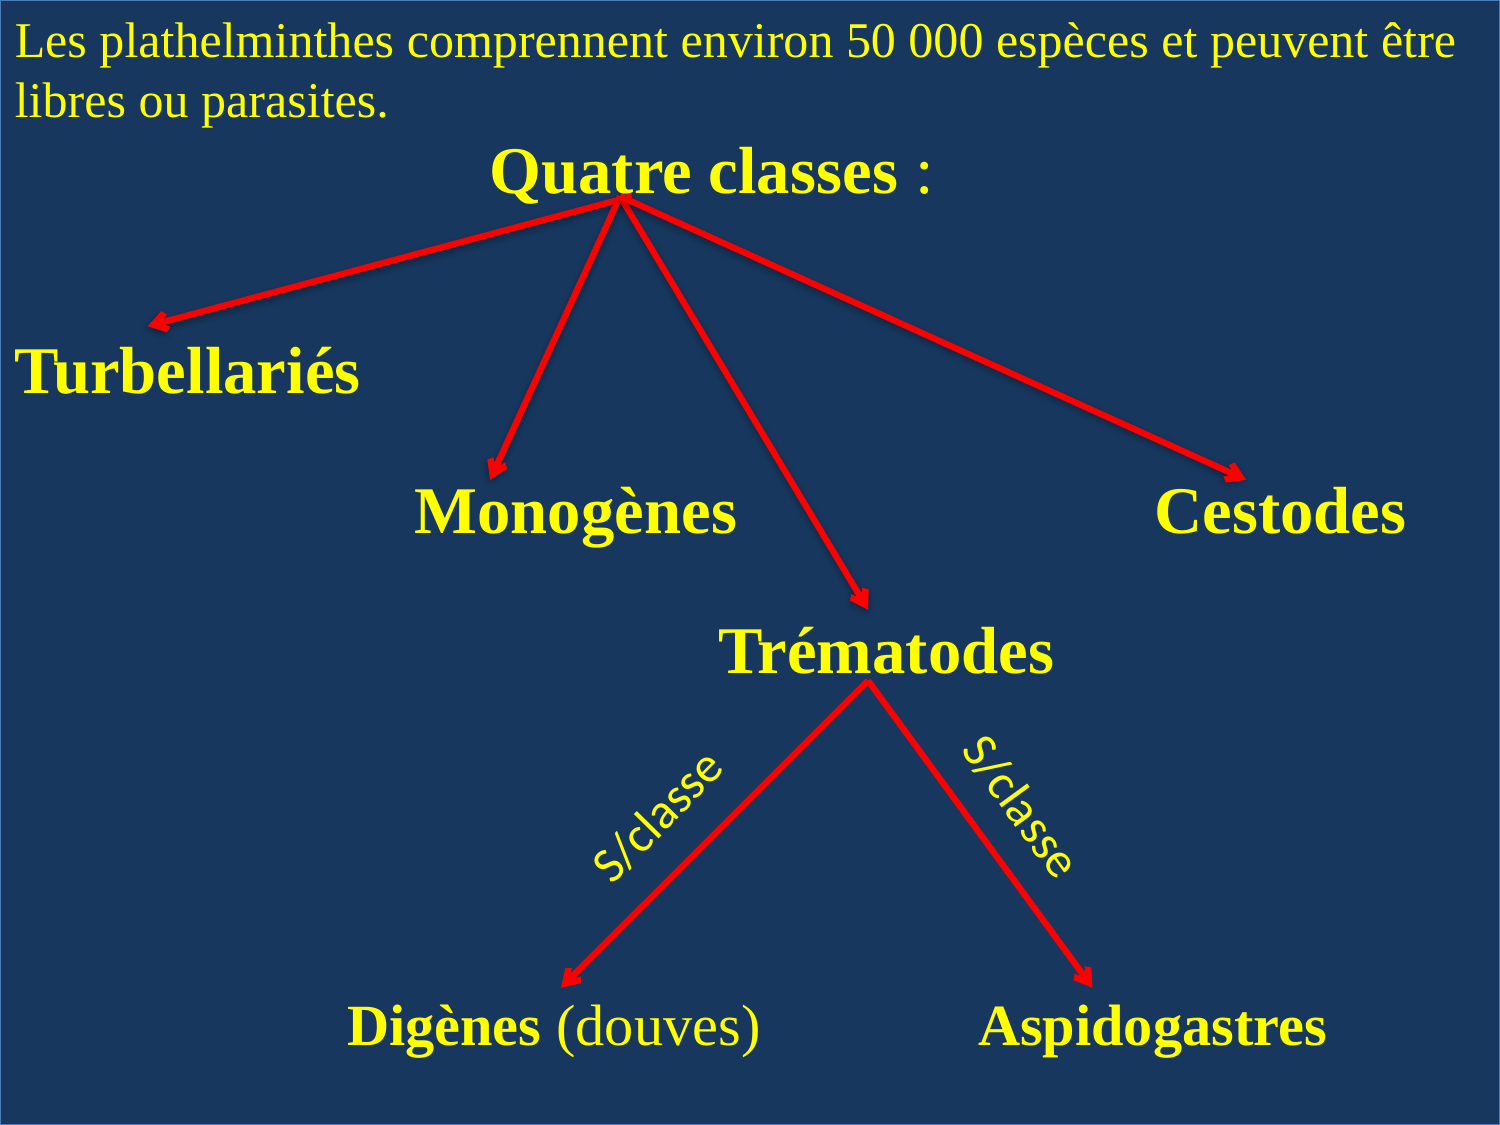

Les plathelminthes comprennent environ 50 000 espèces et peuvent être libres ou parasites.
                                      Quatre classes :

Turbellariés

                                Monogènes                                 Cestodes

                                          Trématodes

              Digènes (douves)               Aspidogastres

S/classe
S/classe